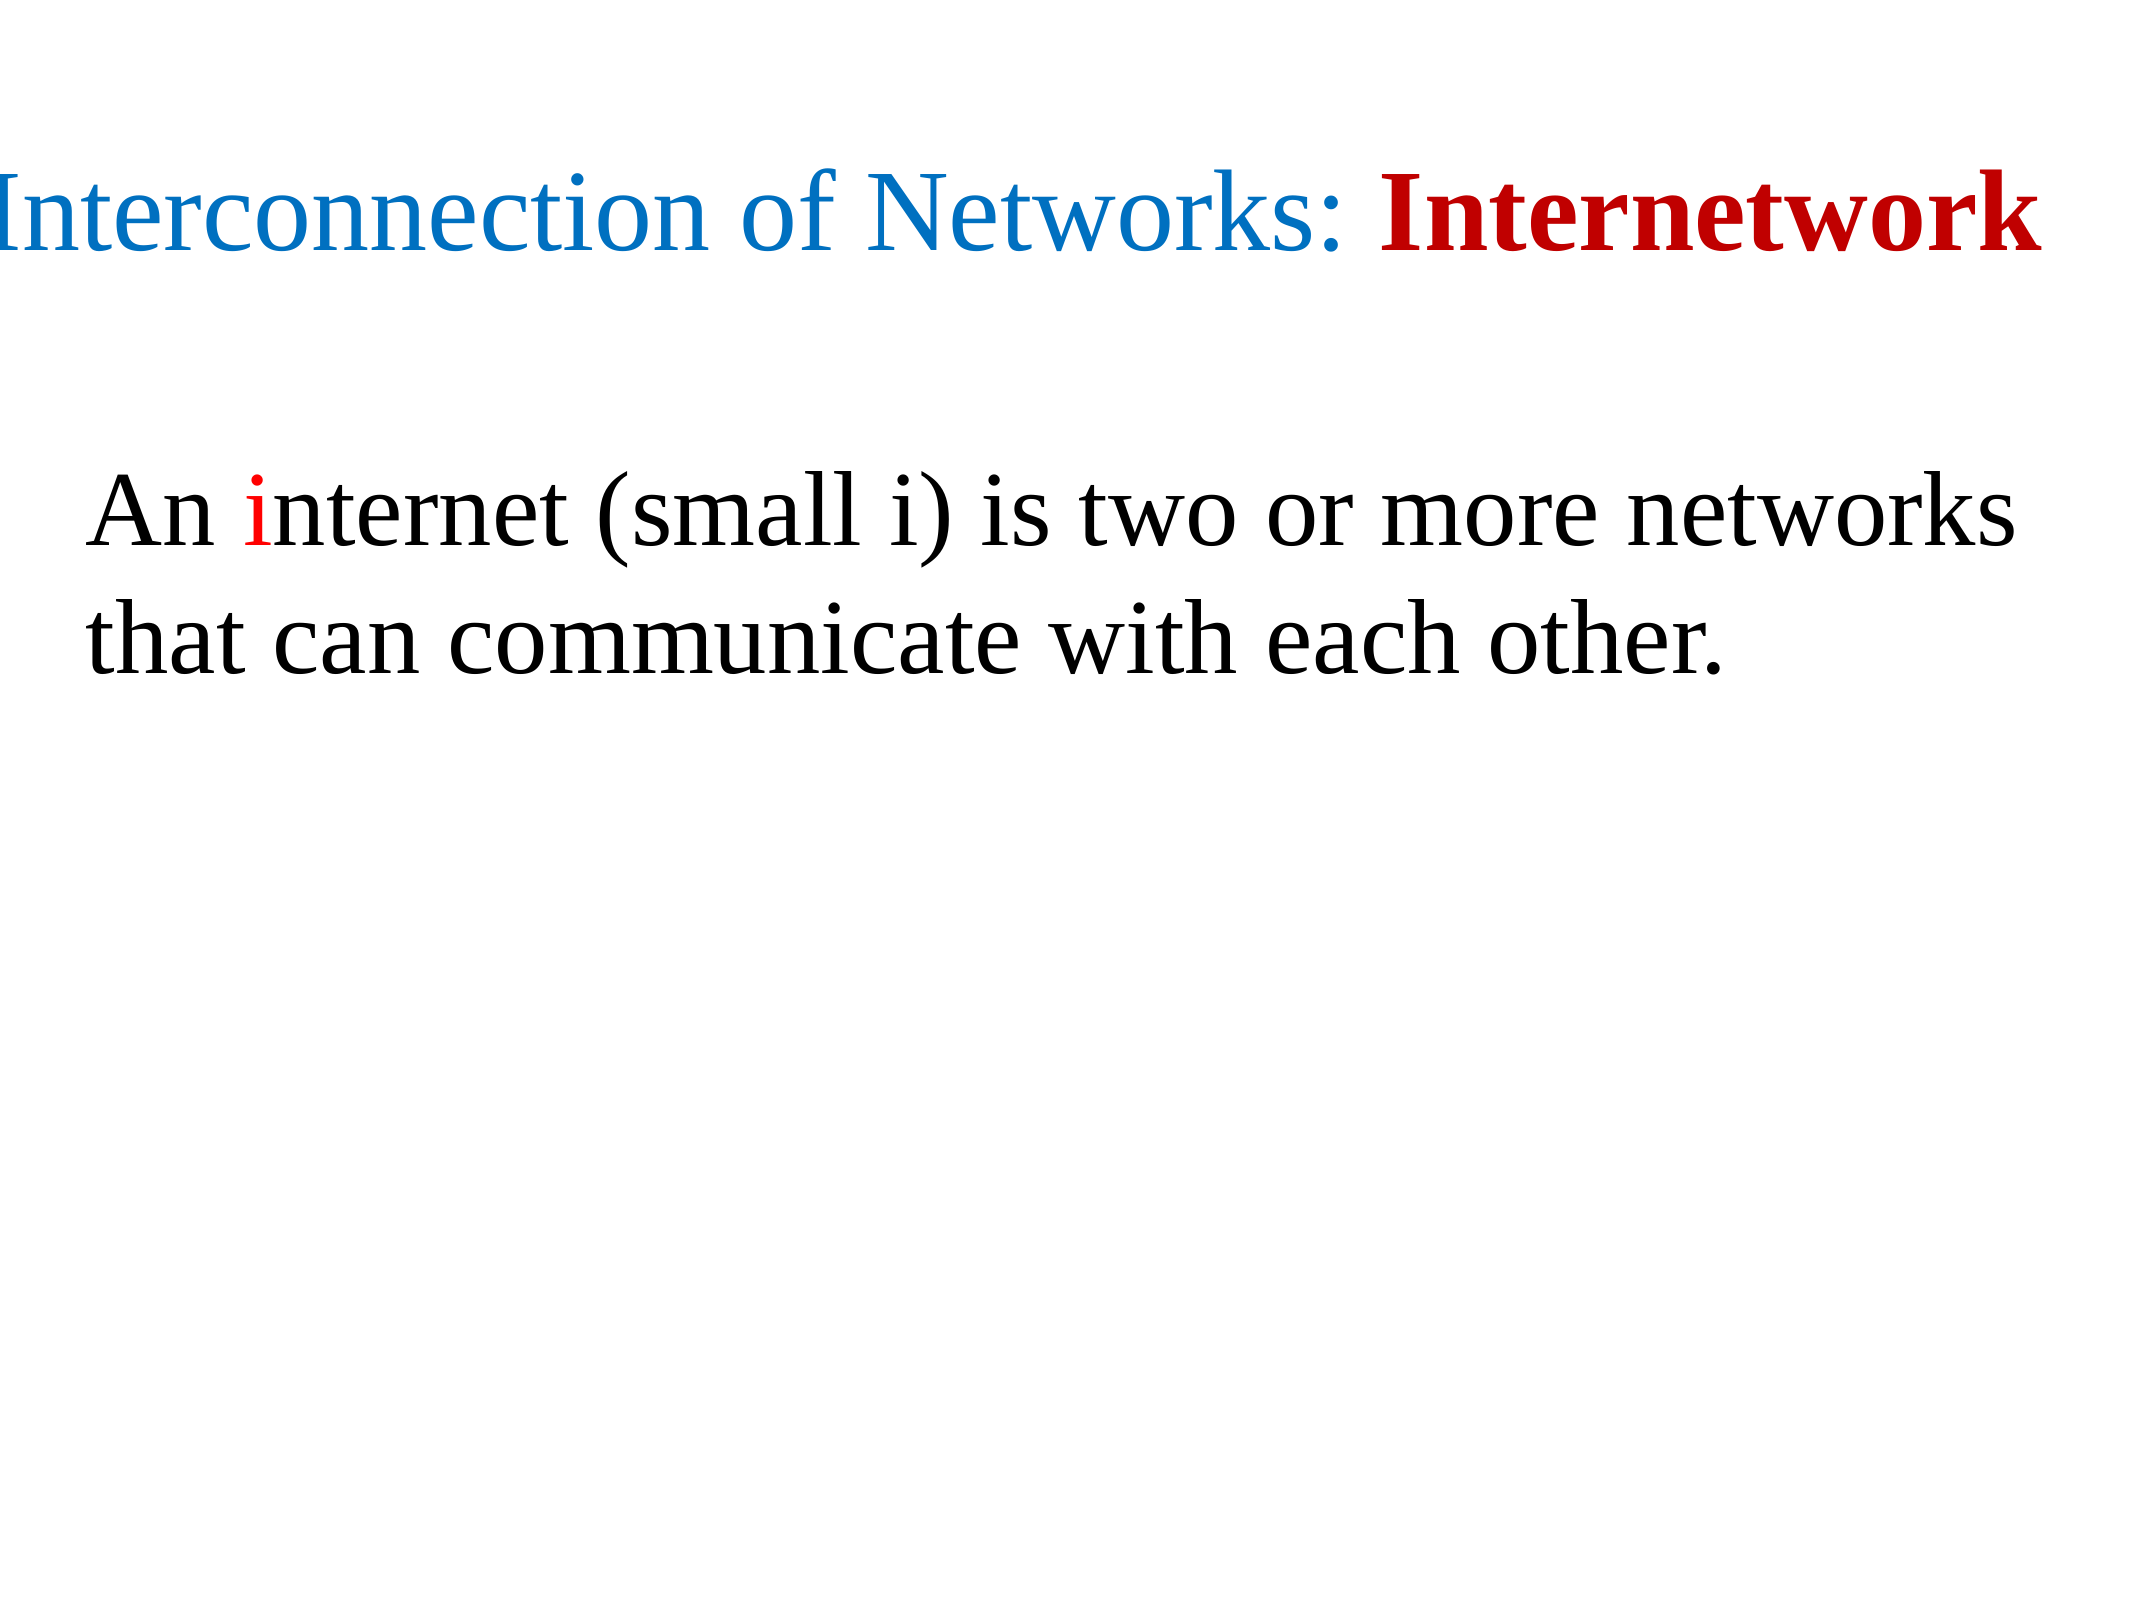

Interconnection of Networks: Internetwork
An internet (small i) is two or more networks that can communicate with each other.